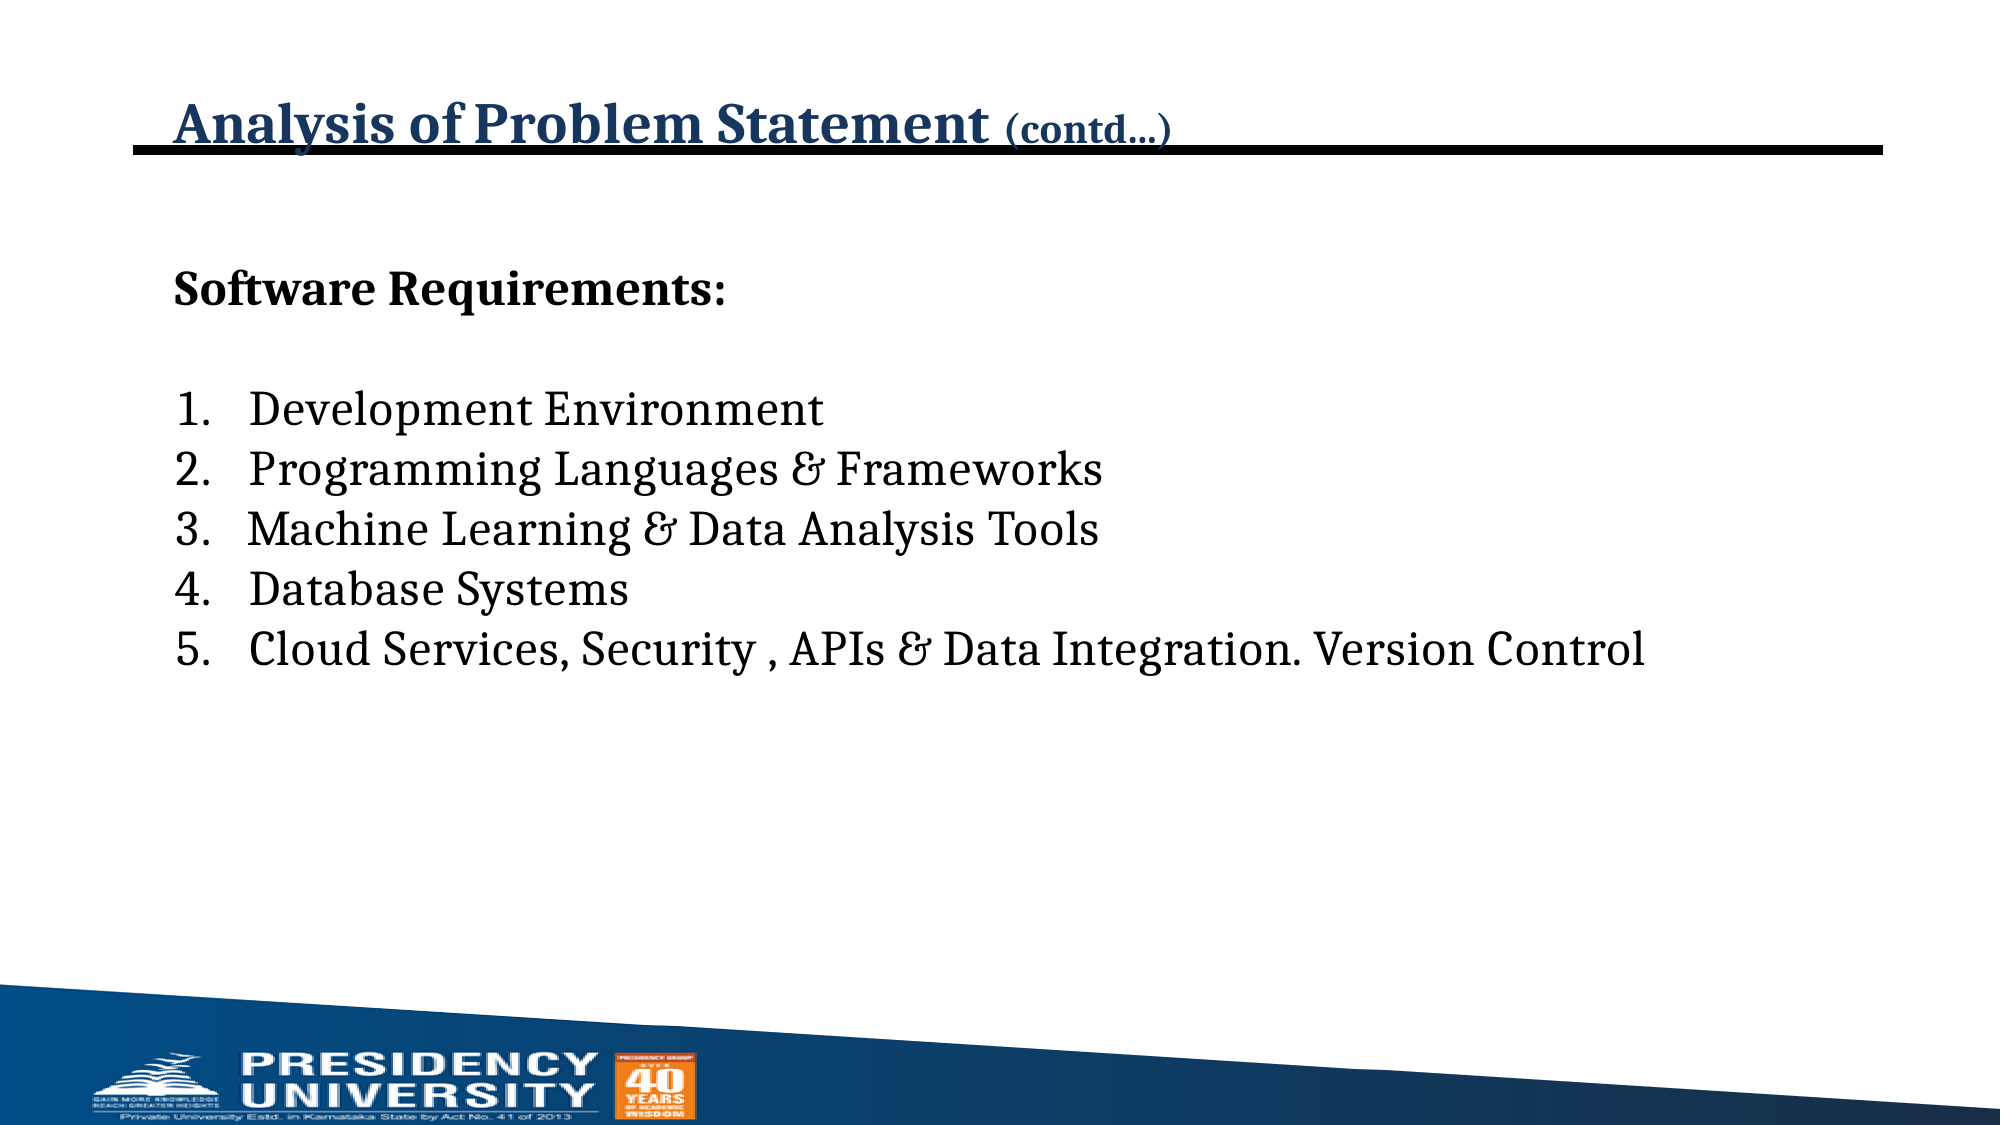

# Analysis of Problem Statement (contd...)
Software Requirements:

Development Environment
Programming Languages & Frameworks
Machine Learning & Data Analysis Tools
Database Systems
Cloud Services, Security , APIs & Data Integration. Version Control